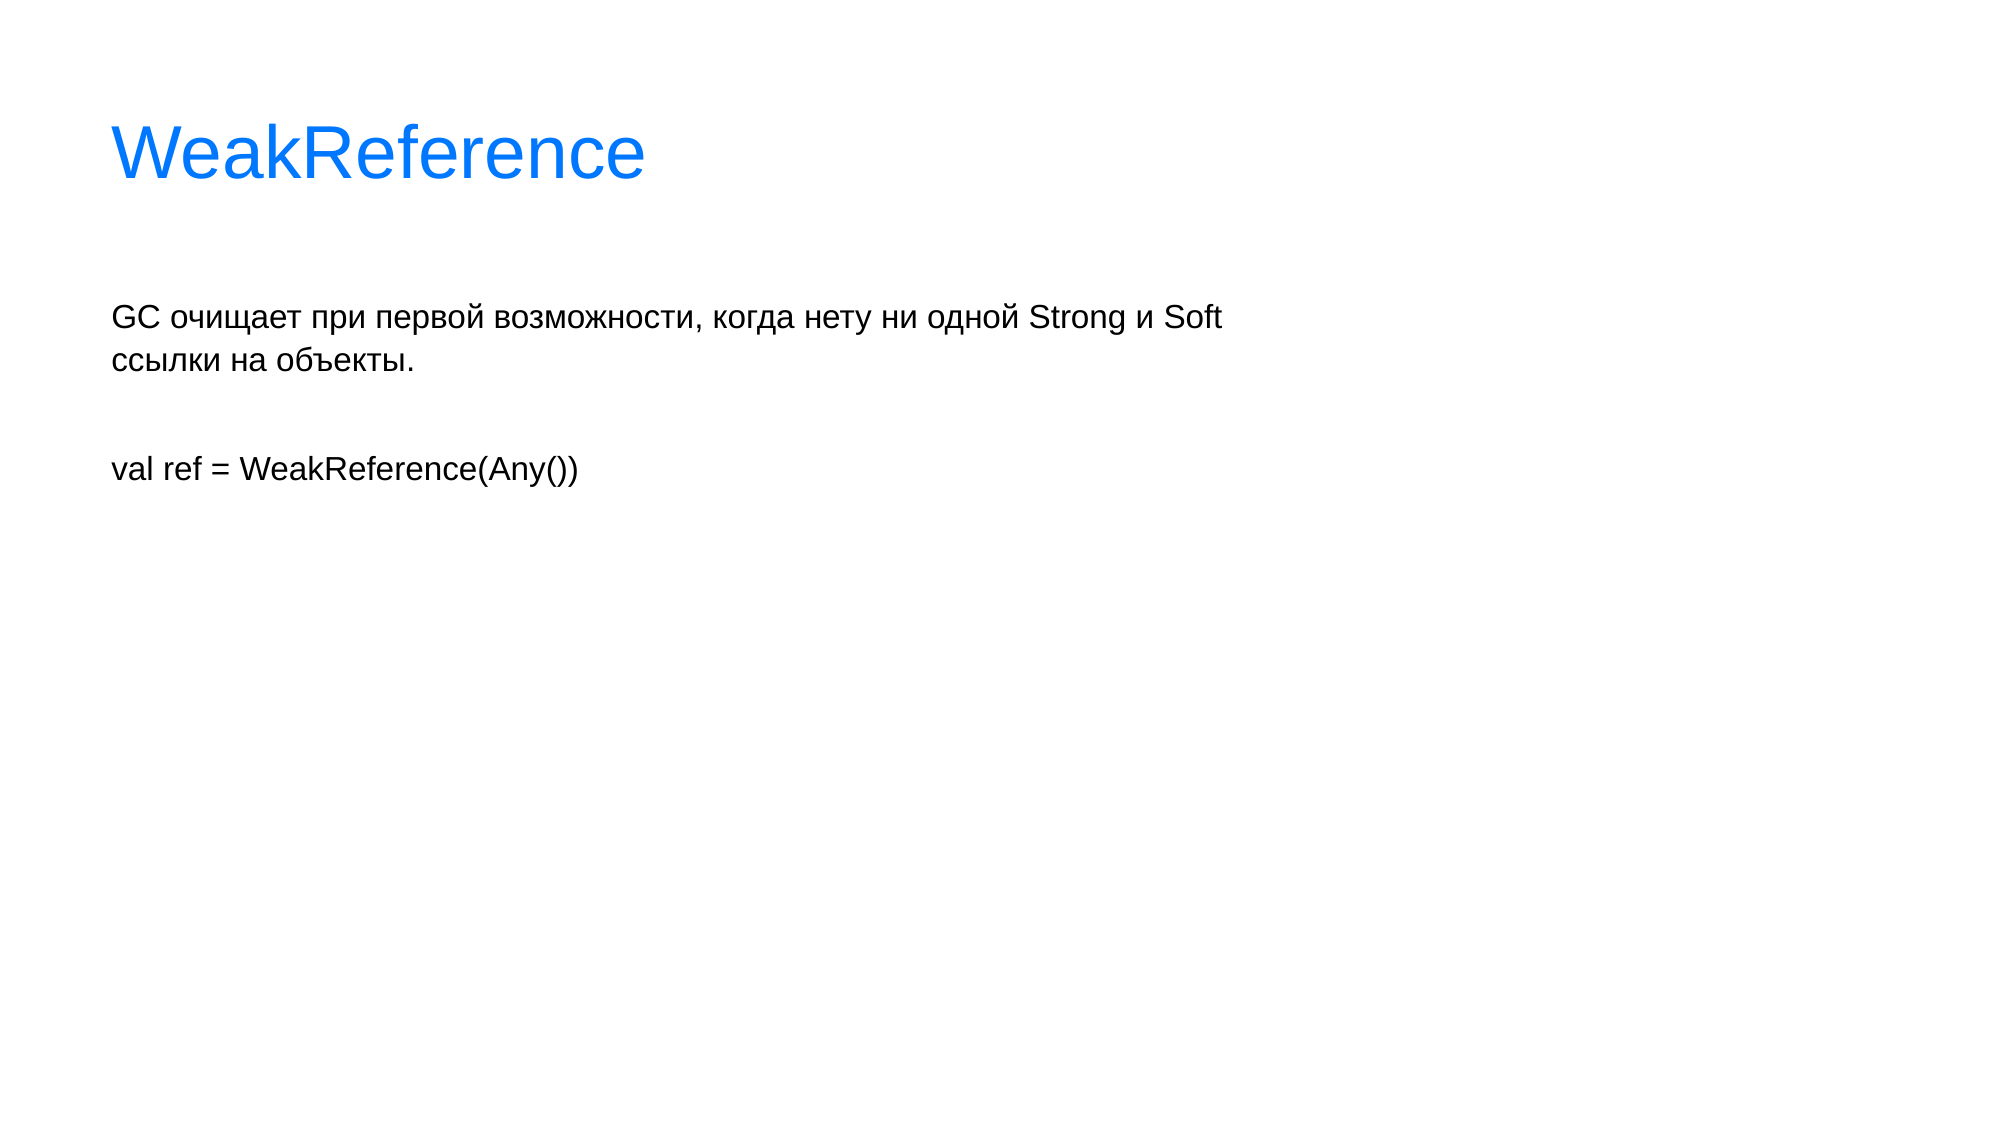

# WeakReference
GC очищает при первой возможности, когда нету ни одной Strong и Soft ссылки на объекты.

val ref = WeakReference(Any())